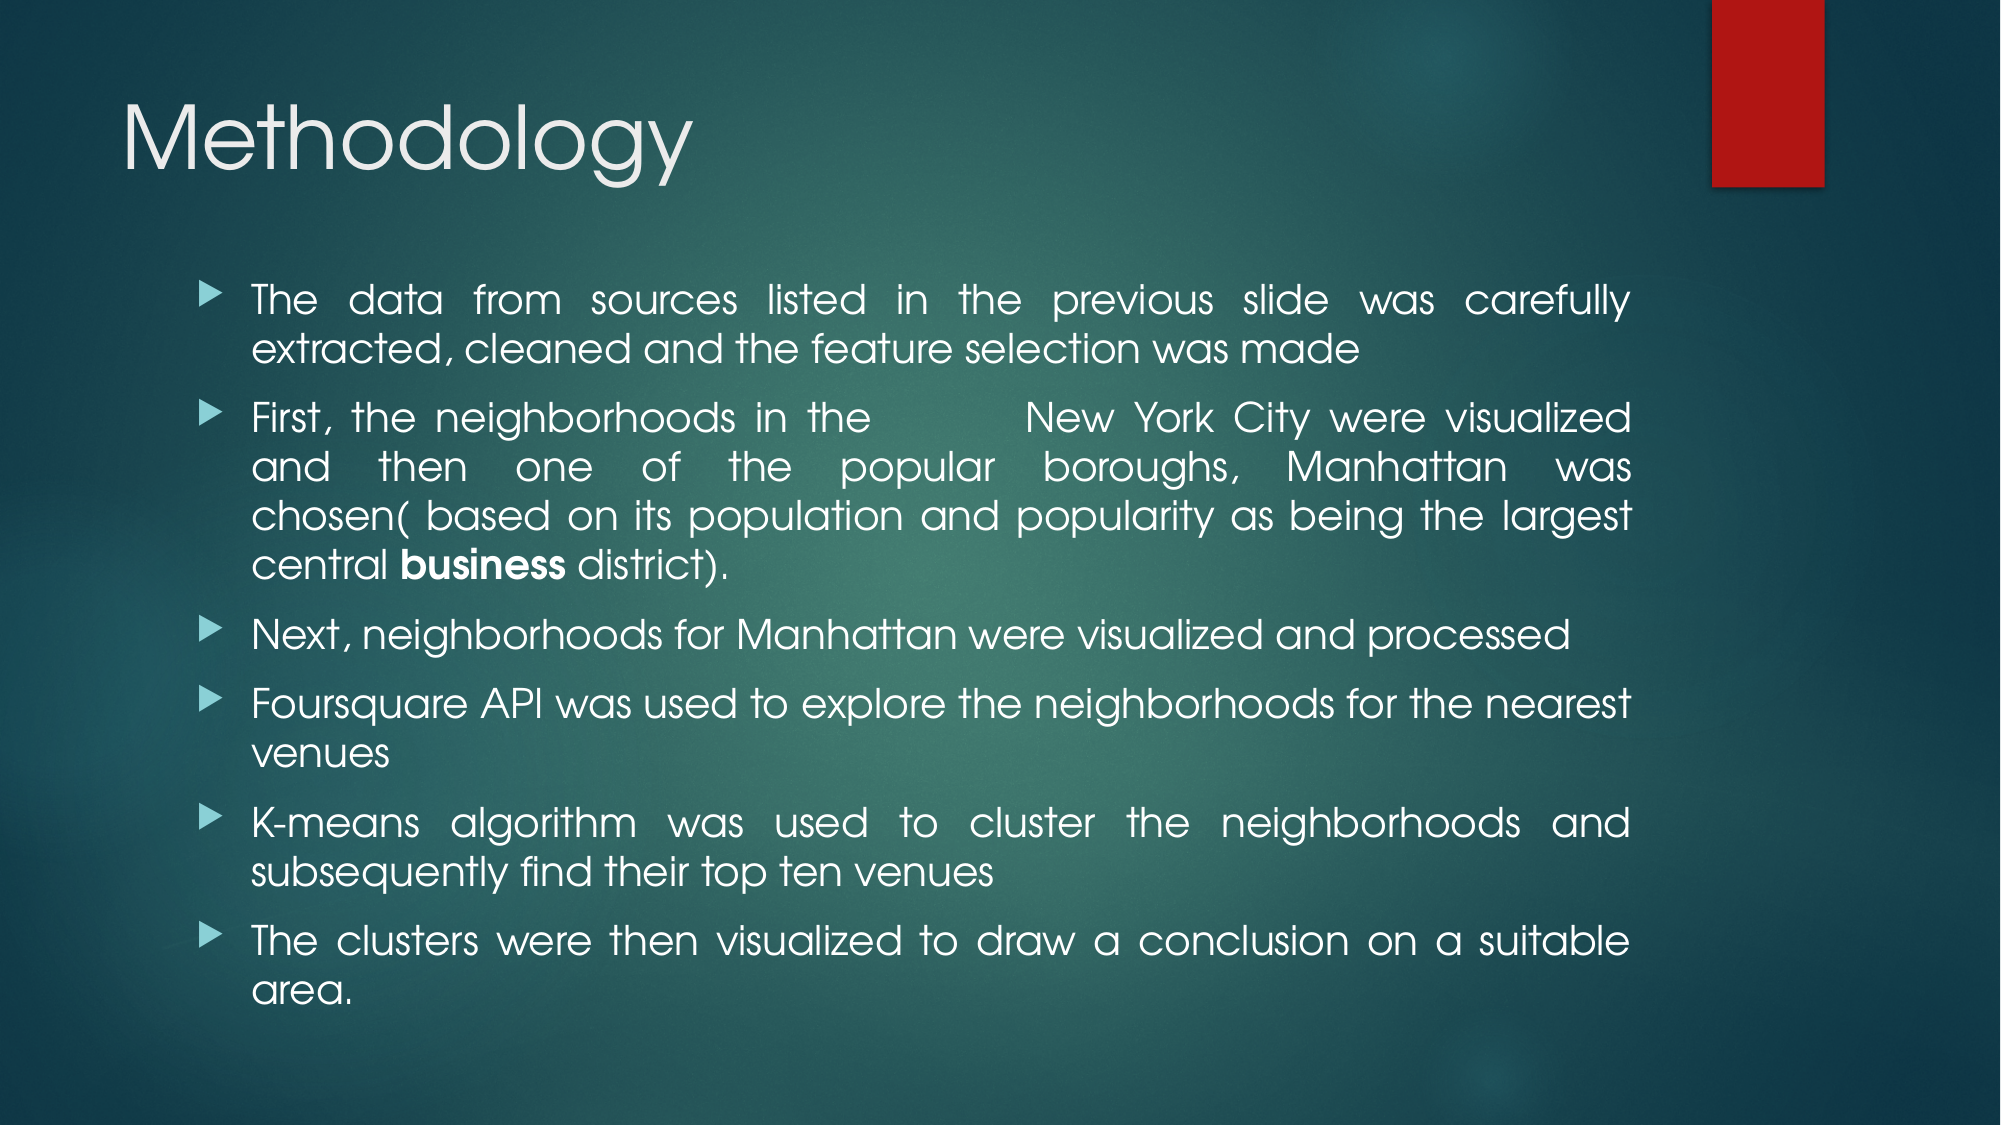

# Methodology
The data from sources listed in the previous slide was carefully extracted, cleaned and the feature selection was made
First, the neighborhoods in the 	New York City were visualized and then one of the popular boroughs, Manhattan was chosen( based on its population and popularity as being the largest central business district).
Next, neighborhoods for Manhattan were visualized and processed
Foursquare API was used to explore the neighborhoods for the nearest venues
K-means algorithm was used to cluster the neighborhoods and subsequently find their top ten venues
The clusters were then visualized to draw a conclusion on a suitable area.